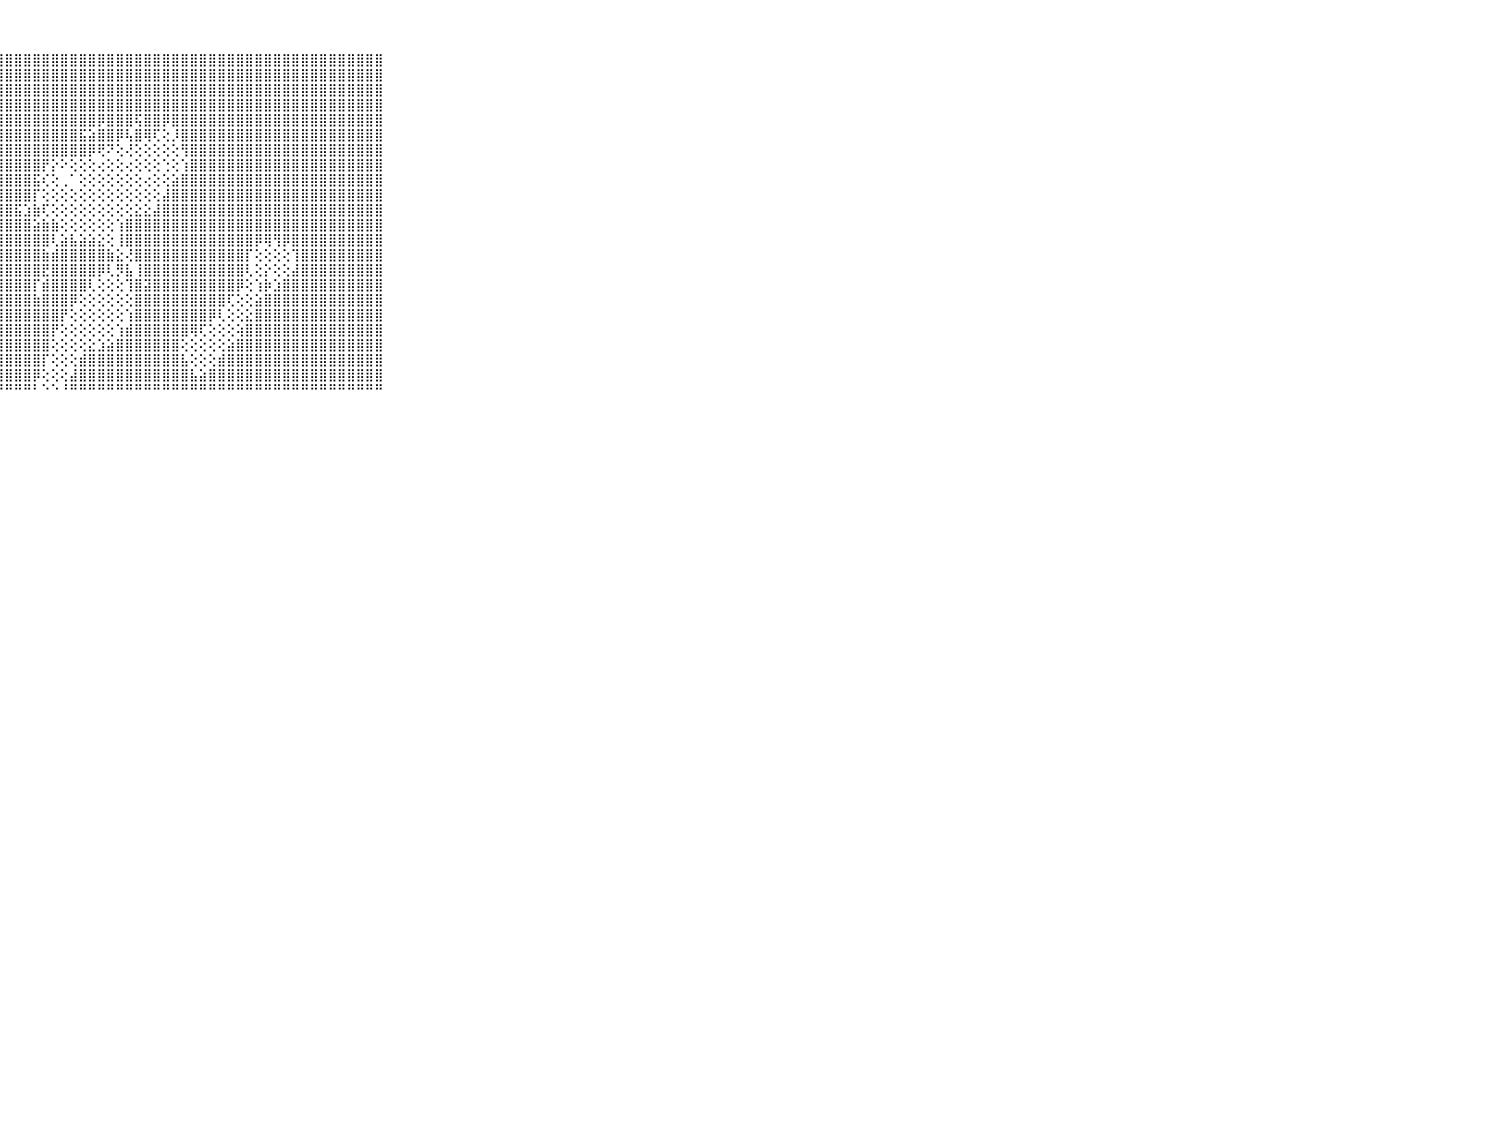

⠀⠀⠀⠀⠀⠀⠀⠀⠀⠀⠀⣿⣿⣿⣿⣿⣿⣿⣿⣿⣿⣿⣿⣿⣿⣿⣿⣿⣿⣿⣿⣿⣿⣿⣿⣿⣿⣿⣿⣿⣿⣿⣿⣿⣿⣿⣿⣿⣿⣿⣿⣿⣿⣿⣿⣿⣿⣿⣿⣿⣿⣿⣿⣿⣿⣿⣿⣿⣿⠀⠀⠀⠀⠀⠀⠀⠀⠀⠀⠀⠀
⠀⠀⠀⠀⠀⠀⠀⠀⠀⠀⠀⣿⣿⣿⣿⣿⣿⣿⣿⣿⣿⣿⣿⣿⣿⣿⣿⣿⣿⣿⣿⣿⣿⣿⣿⣿⣿⣿⣿⣿⣿⣿⣿⣿⣿⣿⣿⣿⣿⣿⣿⣿⣿⣿⣿⣿⣿⣿⣿⣿⣿⣿⣿⣿⣿⣿⣿⣿⣿⠀⠀⠀⠀⠀⠀⠀⠀⠀⠀⠀⠀
⠀⠀⠀⠀⠀⠀⠀⠀⠀⠀⠀⣿⣿⣿⣿⣿⣿⣿⣿⣿⣿⣿⣿⣿⣿⣿⣿⣿⣿⣿⣿⣿⣿⣿⣿⣿⣿⣿⣿⣿⣿⣿⣿⣿⣿⣿⣿⣿⣿⣿⣿⣿⣿⣿⣿⣿⣿⣿⣿⣿⣿⣿⣿⣿⣿⣿⣿⣿⣿⠀⠀⠀⠀⠀⠀⠀⠀⠀⠀⠀⠀
⠀⠀⠀⠀⠀⠀⠀⠀⠀⠀⠀⣿⣿⣿⣿⣿⣿⣿⣿⣿⣿⣿⣿⣿⣿⣿⣿⣿⣿⣿⣿⣿⣿⣿⣿⣿⣿⣿⣿⣿⣿⣿⣿⣿⣿⣿⣿⣿⣿⣿⣿⣿⣿⣿⣿⣿⣿⣿⣿⣿⣿⣿⣿⣿⣿⣿⣿⣿⣿⠀⠀⠀⠀⠀⠀⠀⠀⠀⠀⠀⠀
⠀⠀⠀⠀⠀⠀⠀⠀⠀⠀⠀⣿⣿⣿⣿⣿⣿⣿⣿⣿⣿⣿⣿⣿⣿⣿⣿⣿⣿⣿⣿⣿⣿⣿⣿⣿⣿⣿⡿⣿⣿⣿⢯⣿⣿⡿⣿⣿⣿⣿⣿⣿⣿⣿⣿⣿⣿⣿⣿⣿⣿⣿⣿⣿⣿⣿⣿⣿⣿⠀⠀⠀⠀⠀⠀⠀⠀⠀⠀⠀⠀
⠀⠀⠀⠀⠀⠀⠀⠀⠀⠀⠀⣿⣿⣿⣿⣿⣿⣿⣿⣿⣿⣿⣿⣿⣿⣿⣿⣿⣿⣿⣿⣿⣿⣿⣿⣿⣯⣵⣿⣿⡿⢧⣿⢿⢏⢕⡸⣿⣿⣿⣿⣿⣿⣿⣿⣿⣿⣿⣿⣿⣿⣿⣿⣿⣿⣿⣿⣿⣿⠀⠀⠀⠀⠀⠀⠀⠀⠀⠀⠀⠀
⠀⠀⠀⠀⠀⠀⠀⠀⠀⠀⠀⣿⣿⣿⣿⣿⣿⣿⣿⣿⣿⣿⣿⣿⣿⣿⣿⣿⣿⣿⣿⣿⣿⣿⣿⣿⣿⡿⢟⠝⢕⢜⢕⢕⢕⢕⢕⢻⣿⣿⣿⣿⣿⣿⣿⣿⣿⣿⣿⣿⣿⣿⣿⣿⣿⣿⣿⣿⣿⠀⠀⠀⠀⠀⠀⠀⠀⠀⠀⠀⠀
⠀⠀⠀⠀⠀⠀⠀⠀⠀⠀⠀⣿⣿⣿⣿⣿⣿⣿⣿⣿⣿⣿⣿⣿⣿⣿⣿⣿⣿⣿⣿⣿⡟⡕⠕⢕⢕⢕⢔⢕⢕⢔⢕⢕⢕⢑⢕⢱⣿⣿⣿⣿⣿⣿⣿⣿⣿⣿⣿⣿⣿⣿⣿⣿⣿⣿⣿⣿⣿⠀⠀⠀⠀⠀⠀⠀⠀⠀⠀⠀⠀
⠀⠀⠀⠀⠀⠀⠀⠀⠀⠀⠀⣿⣿⣿⣿⣿⣿⣿⣿⣿⣿⣿⣿⣿⣿⣿⣿⣿⣿⣿⣿⣯⢎⢕⢀⠁⢕⢕⢕⢕⢕⢕⢕⢔⢕⢕⣵⣿⣿⣿⣿⣿⣿⣿⣿⣿⣿⣿⣿⣿⣿⣿⣿⣿⣿⣿⣿⣿⣿⠀⠀⠀⠀⠀⠀⠀⠀⠀⠀⠀⠀
⠀⠀⠀⠀⠀⠀⠀⠀⠀⠀⠀⣿⣿⣿⣿⣿⣿⣿⣿⣿⣿⣿⣿⣿⣿⣿⣿⣿⣿⣿⣿⡏⢕⢕⢕⢕⢕⢕⢕⢕⢕⢕⢕⢕⢕⣼⣿⣿⣿⣿⣿⣿⣿⣿⣿⣿⣿⣿⣿⣿⣿⣿⣿⣿⣿⣿⣿⣿⣿⠀⠀⠀⠀⠀⠀⠀⠀⠀⠀⠀⠀
⠀⠀⠀⠀⠀⠀⠀⠀⠀⠀⠀⣿⣿⣿⣿⣿⣿⣿⣿⣿⣿⣿⣿⣿⣿⣿⣿⣿⣿⣯⣱⣷⢏⢕⢕⢕⢕⢕⢕⢕⢕⢕⣕⣕⣼⣿⣿⣿⣿⣿⣿⣿⣿⣿⣿⣿⣿⣿⣿⣿⣿⣿⣿⣿⣿⣿⣿⣿⣿⠀⠀⠀⠀⠀⠀⠀⠀⠀⠀⠀⠀
⠀⠀⠀⠀⠀⠀⠀⠀⠀⠀⠀⣿⣿⣿⣿⣿⣿⣿⣿⣿⣿⣿⣿⣿⣿⣿⣿⣿⣿⣿⣿⣵⣷⣷⢕⢕⢕⢕⢕⢕⢱⣿⣿⣿⣿⣿⣿⣿⣿⣿⣿⣿⣿⣿⣿⣿⣿⣿⣿⣿⣿⣿⣿⣿⣿⣿⣿⣿⣿⠀⠀⠀⠀⠀⠀⠀⠀⠀⠀⠀⠀
⠀⠀⠀⠀⠀⠀⠀⠀⠀⠀⠀⣿⣿⣿⣿⣿⣿⣿⣿⣿⣿⣿⣿⣿⣿⣿⣿⣿⣿⣿⣿⣿⣿⢇⣵⣧⣵⣵⣕⢕⢸⣿⣿⣿⣿⣿⣿⣿⣿⣿⣿⣿⣿⣿⣿⡿⢿⢻⡿⣿⣿⣿⣿⣿⣿⣿⣿⣿⣿⠀⠀⠀⠀⠀⠀⠀⠀⠀⠀⠀⠀
⠀⠀⠀⠀⠀⠀⠀⠀⠀⠀⠀⣿⣿⣿⣿⣿⣿⣿⣿⣿⣿⣿⣿⣿⣿⣿⣿⣿⣿⣿⣿⣿⣷⣾⣿⣿⣿⣿⣿⣷⣕⢜⣿⣿⣿⣿⣿⣿⣿⣿⣿⣿⣿⣿⡏⢕⢕⢕⢕⢹⣿⣿⣿⣿⣿⣿⣿⣿⣿⠀⠀⠀⠀⠀⠀⠀⠀⠀⠀⠀⠀
⠀⠀⠀⠀⠀⠀⠀⠀⠀⠀⠀⣿⣿⣿⣿⣿⣿⣿⣿⣿⣿⣿⣿⣿⣿⣿⣿⣿⣿⣿⣿⣿⣟⣿⣿⣿⣿⣿⡿⢇⡻⣧⢸⣿⣿⣿⣿⣿⣿⣿⣿⣿⣿⣿⢇⢕⡕⢕⢕⣼⣿⣿⣿⣿⣿⣿⣿⣿⣿⠀⠀⠀⠀⠀⠀⠀⠀⠀⠀⠀⠀
⠀⠀⠀⠀⠀⠀⠀⠀⠀⠀⠀⣿⣿⣿⣿⣿⣿⣿⣿⣿⣿⣿⣿⣿⣿⣿⣿⣿⣿⣿⣿⡏⣾⣿⣿⣿⣿⢇⢕⢕⢕⢹⣿⣽⣿⣿⣿⣿⣿⣿⣿⣿⣿⡿⢕⢱⡷⣱⣿⣿⣿⣿⣿⣿⣿⣿⣿⣿⣿⠀⠀⠀⠀⠀⠀⠀⠀⠀⠀⠀⠀
⠀⠀⠀⠀⠀⠀⠀⠀⠀⠀⠀⣿⣿⣿⣿⣿⣿⣿⣿⣿⣿⣿⣿⣿⣿⣿⣿⣿⣿⣿⣿⣷⣿⣿⣿⡿⢕⢕⢕⢕⢕⢕⣿⣿⣿⣿⣿⣿⣿⣿⣿⣿⢏⢕⢕⣵⣿⣿⣿⣿⣿⣿⣿⣿⣿⣿⣿⣿⣿⠀⠀⠀⠀⠀⠀⠀⠀⠀⠀⠀⠀
⠀⠀⠀⠀⠀⠀⠀⠀⠀⠀⠀⣿⣿⣿⣿⣿⣿⣿⣿⣿⣿⣿⣿⣿⣿⣿⣿⣿⣿⣿⣿⣿⣿⣿⡟⢕⢕⢕⢕⢕⢕⢱⣿⣿⣿⣿⣿⣿⣿⣿⡿⢇⢕⢕⣕⣿⣿⣿⣿⣿⣿⣿⣿⣿⣿⣿⣿⣿⣿⠀⠀⠀⠀⠀⠀⠀⠀⠀⠀⠀⠀
⠀⠀⠀⠀⠀⠀⠀⠀⠀⠀⠀⣿⣿⣿⣿⣿⣿⣿⣿⣿⣿⣿⣿⣿⣿⣿⣿⣿⣿⣿⣿⣿⣿⡟⢕⢕⢕⢕⢕⢕⢱⣾⣿⣿⣿⣿⣿⣿⢿⢏⢕⢕⢕⢵⣿⣿⣿⣿⣿⣿⣿⣿⣿⣿⣿⣿⣿⣿⣿⠀⠀⠀⠀⠀⠀⠀⠀⠀⠀⠀⠀
⠀⠀⠀⠀⠀⠀⠀⠀⠀⠀⠀⣿⣿⣿⣿⣿⣿⣿⣿⣿⣿⣿⣿⣿⣿⣿⣿⣿⣿⣿⣿⣿⣿⢕⢕⢕⢕⣕⣱⣵⣿⣿⣿⣿⣿⣿⣿⢕⢕⢕⢕⢕⣵⣿⣿⣿⣿⣿⣿⣿⣿⣿⣿⣿⣿⣿⣿⣿⣿⠀⠀⠀⠀⠀⠀⠀⠀⠀⠀⠀⠀
⠀⠀⠀⠀⠀⠀⠀⠀⠀⠀⠀⣿⣿⣿⣿⣿⣿⣿⣿⣿⣿⣿⣿⣿⣿⣿⣿⣿⣿⣿⣿⣿⡏⢕⢕⢕⣾⣿⣿⣿⣿⣿⣿⣿⣿⣿⣿⣧⢕⢕⢕⣾⣿⣿⣿⣿⣿⣿⣿⣿⣿⣿⣿⣿⣿⣿⣿⣿⣿⠀⠀⠀⠀⠀⠀⠀⠀⠀⠀⠀⠀
⠀⠀⠀⠀⠀⠀⠀⠀⠀⠀⠀⣿⣿⣿⣿⣿⣿⣿⣿⣿⣿⣿⣿⣿⣿⣿⣿⣿⣿⣿⣿⡿⢕⢕⢕⣼⣿⣿⣿⣿⣿⣿⣿⣿⣿⣿⣿⣿⣧⣵⣿⣿⣿⣿⣿⣿⣿⣿⣿⣿⣿⣿⣿⣿⣿⣿⣿⣿⣿⠀⠀⠀⠀⠀⠀⠀⠀⠀⠀⠀⠀
⠀⠀⠀⠀⠀⠀⠀⠀⠀⠀⠀⠛⠛⠛⠛⠛⠛⠛⠛⠛⠛⠛⠛⠛⠛⠛⠛⠛⠛⠛⠛⠃⠑⠑⠘⠛⠛⠛⠛⠛⠛⠛⠛⠛⠛⠛⠛⠛⠛⠛⠛⠛⠛⠛⠛⠛⠛⠛⠛⠛⠛⠛⠛⠛⠛⠛⠛⠛⠛⠀⠀⠀⠀⠀⠀⠀⠀⠀⠀⠀⠀